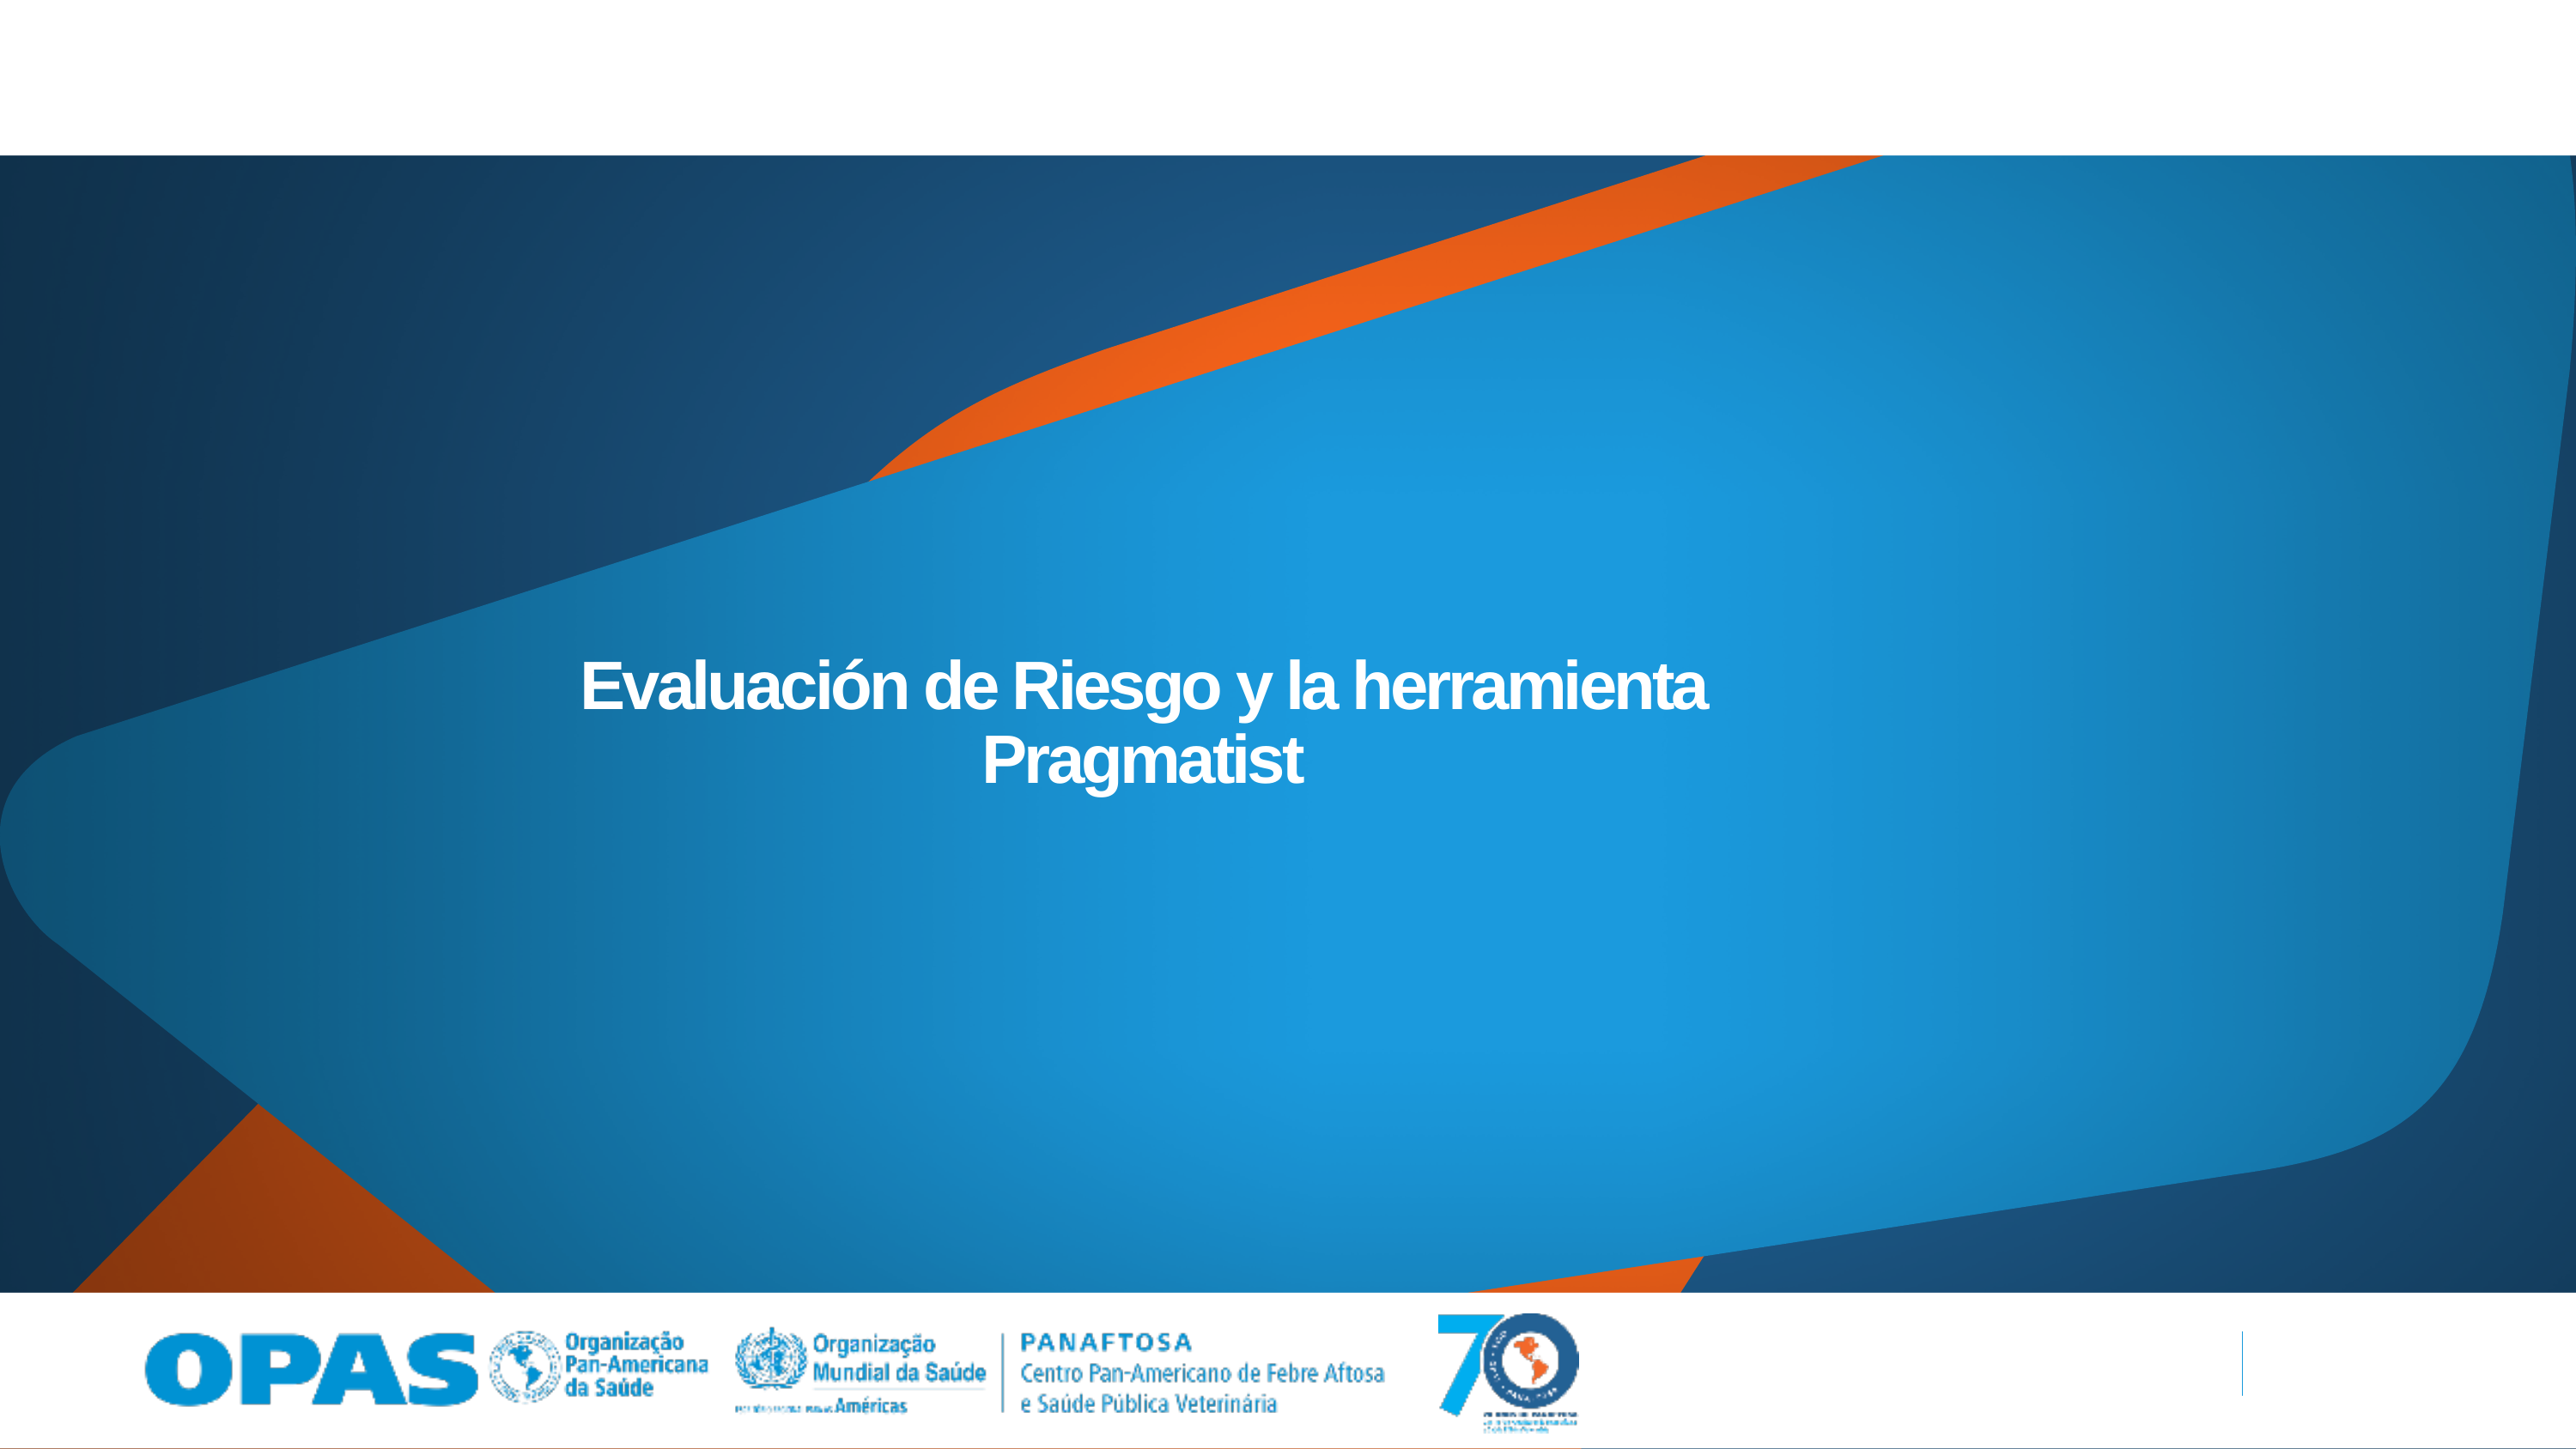

Evaluación de Riesgo y la herramienta Pragmatist